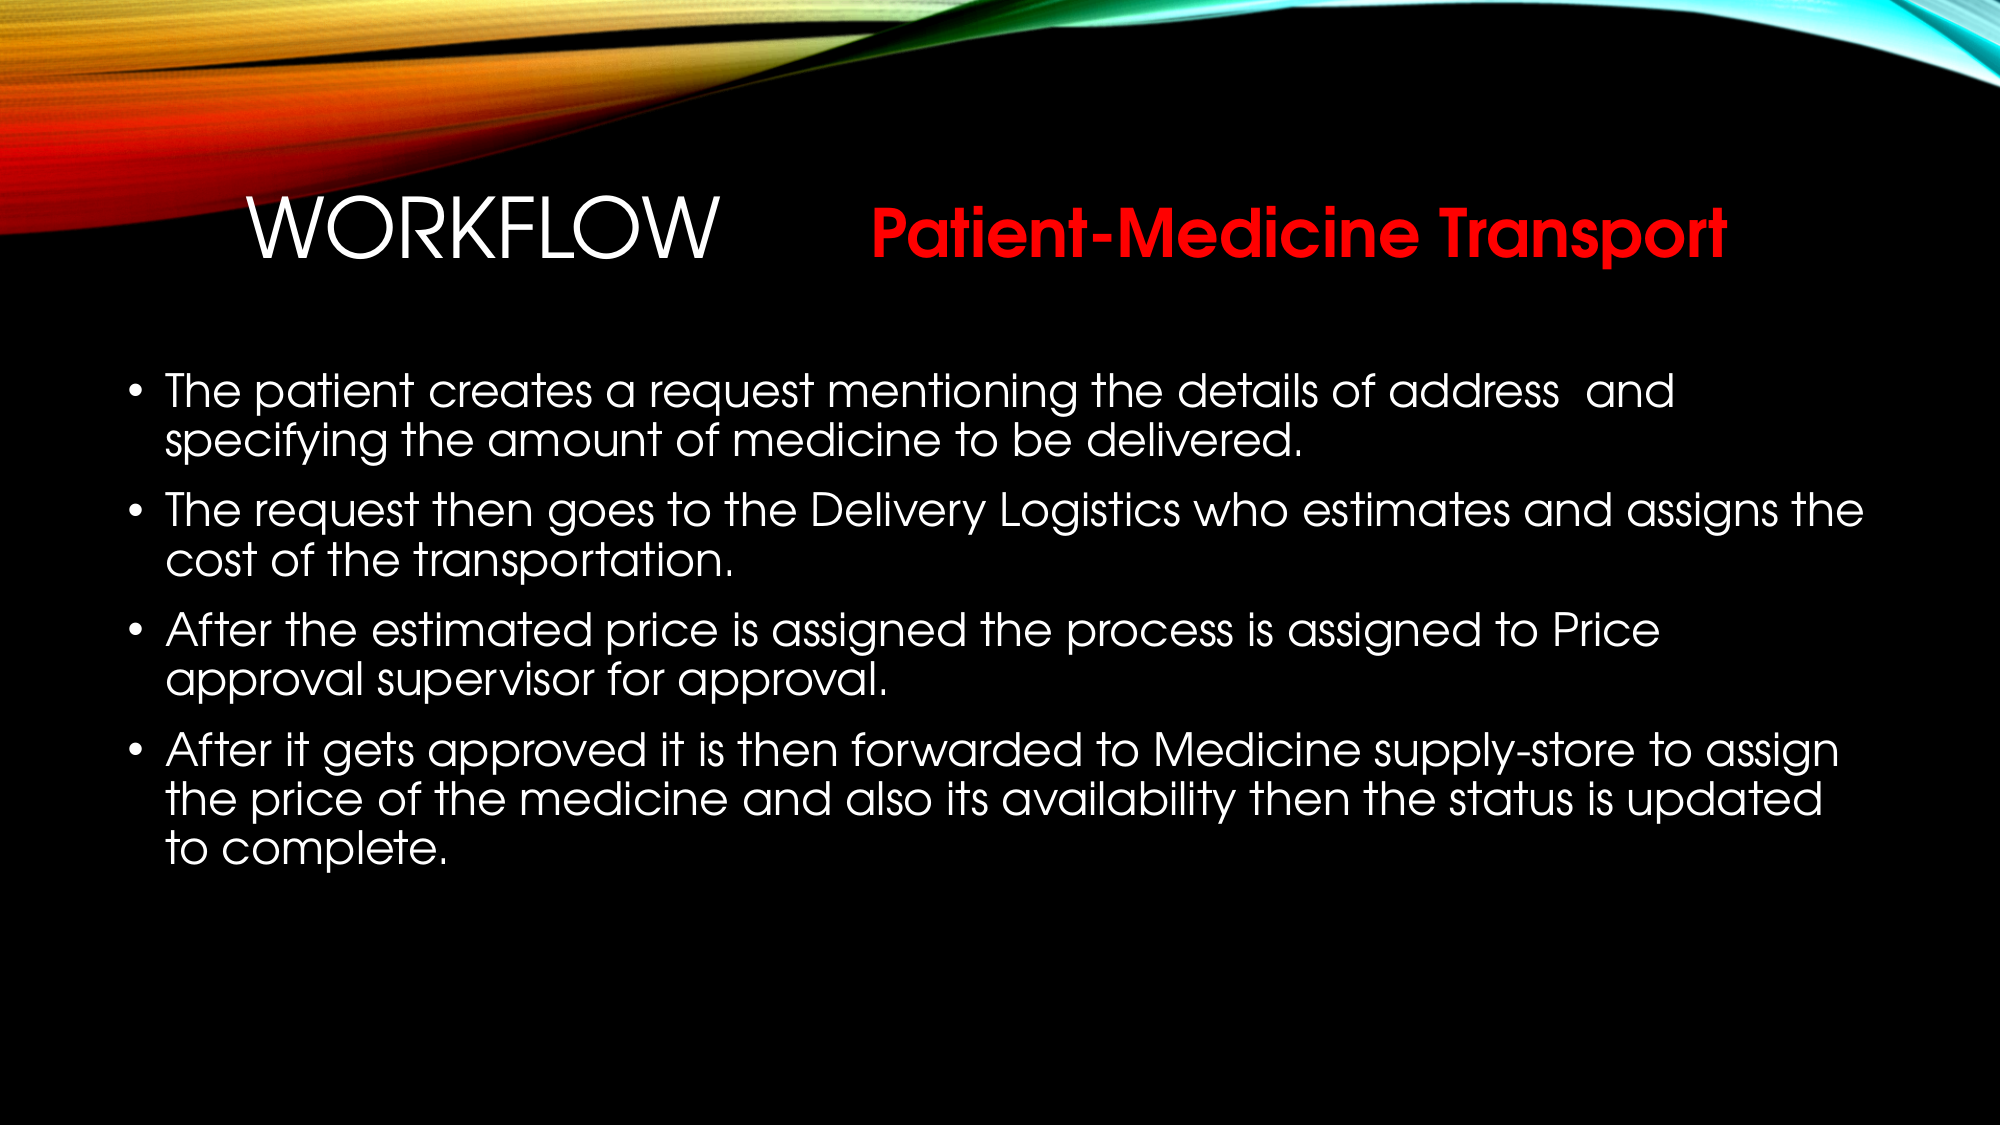

# WORKFLOW
Patient-Medicine Transport
The patient creates a request mentioning the details of address  and specifying the amount of medicine to be delivered.
The request then goes to the Delivery Logistics who estimates and assigns the cost of the transportation.
After the estimated price is assigned the process is assigned to Price approval supervisor for approval.
After it gets approved it is then forwarded to Medicine supply-store to assign the price of the medicine and also its availability then the status is updated to complete.